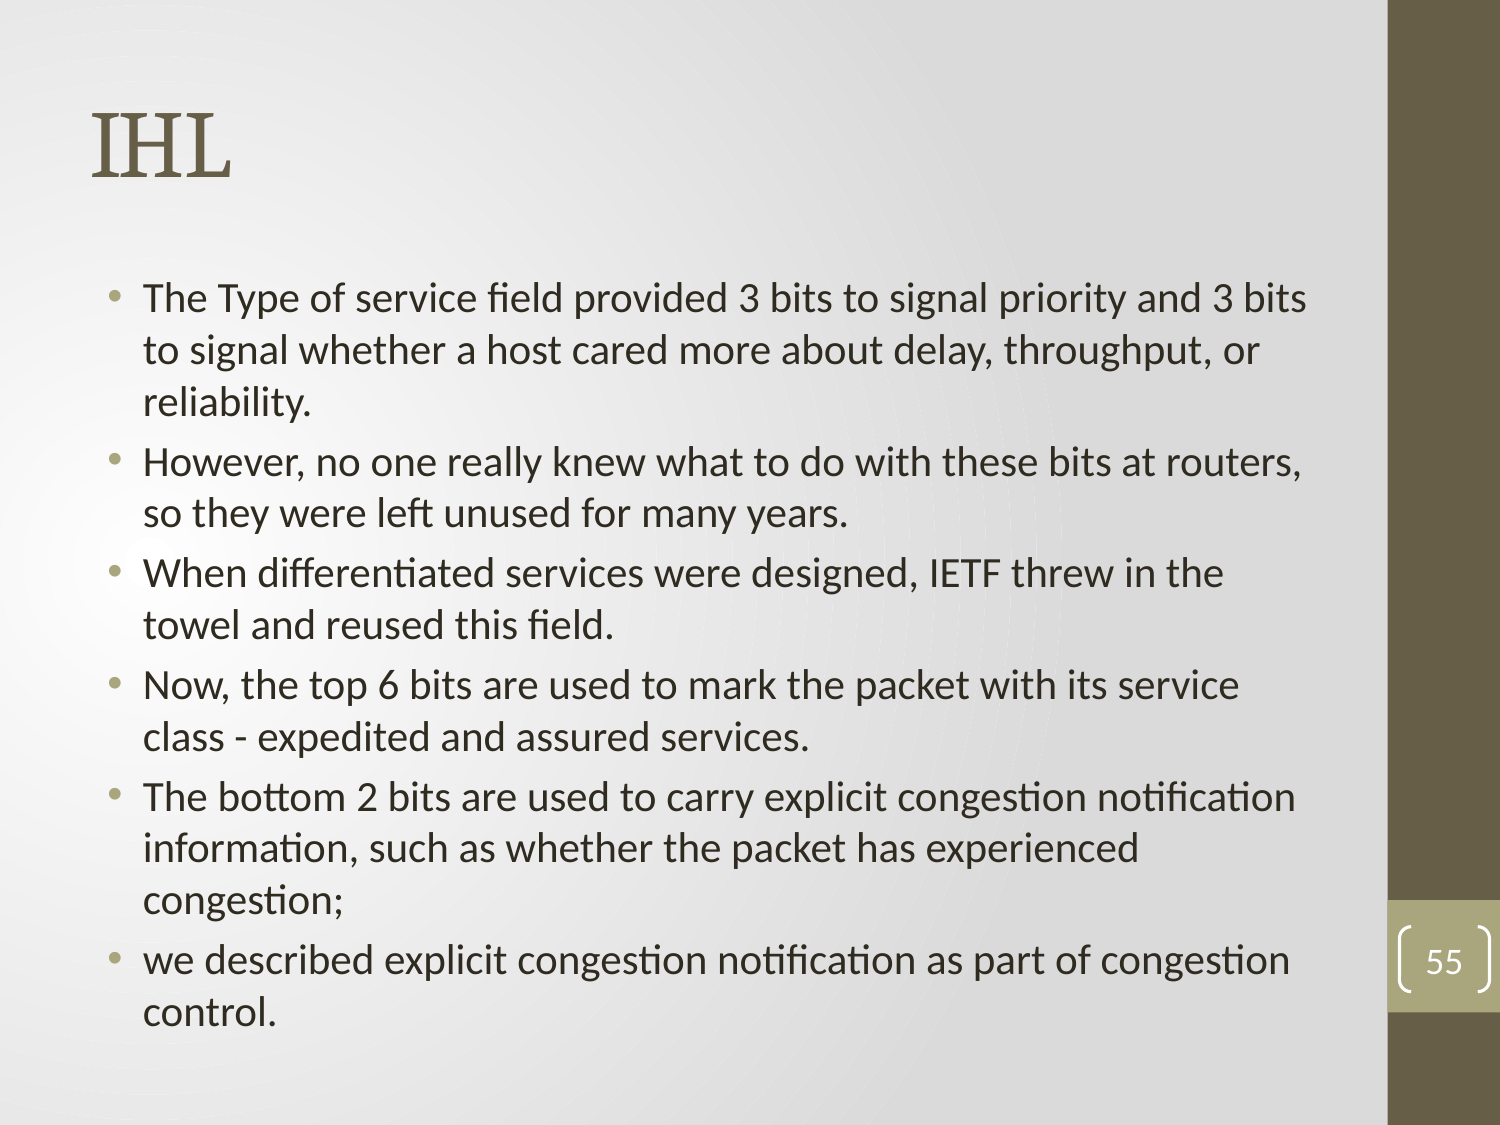

# IHL
The Type of service field provided 3 bits to signal priority and 3 bits to signal whether a host cared more about delay, throughput, or reliability.
However, no one really knew what to do with these bits at routers, so they were left unused for many years.
When differentiated services were designed, IETF threw in the towel and reused this field.
Now, the top 6 bits are used to mark the packet with its service class - expedited and assured services.
The bottom 2 bits are used to carry explicit congestion notification information, such as whether the packet has experienced congestion;
we described explicit congestion notification as part of congestion control.
55